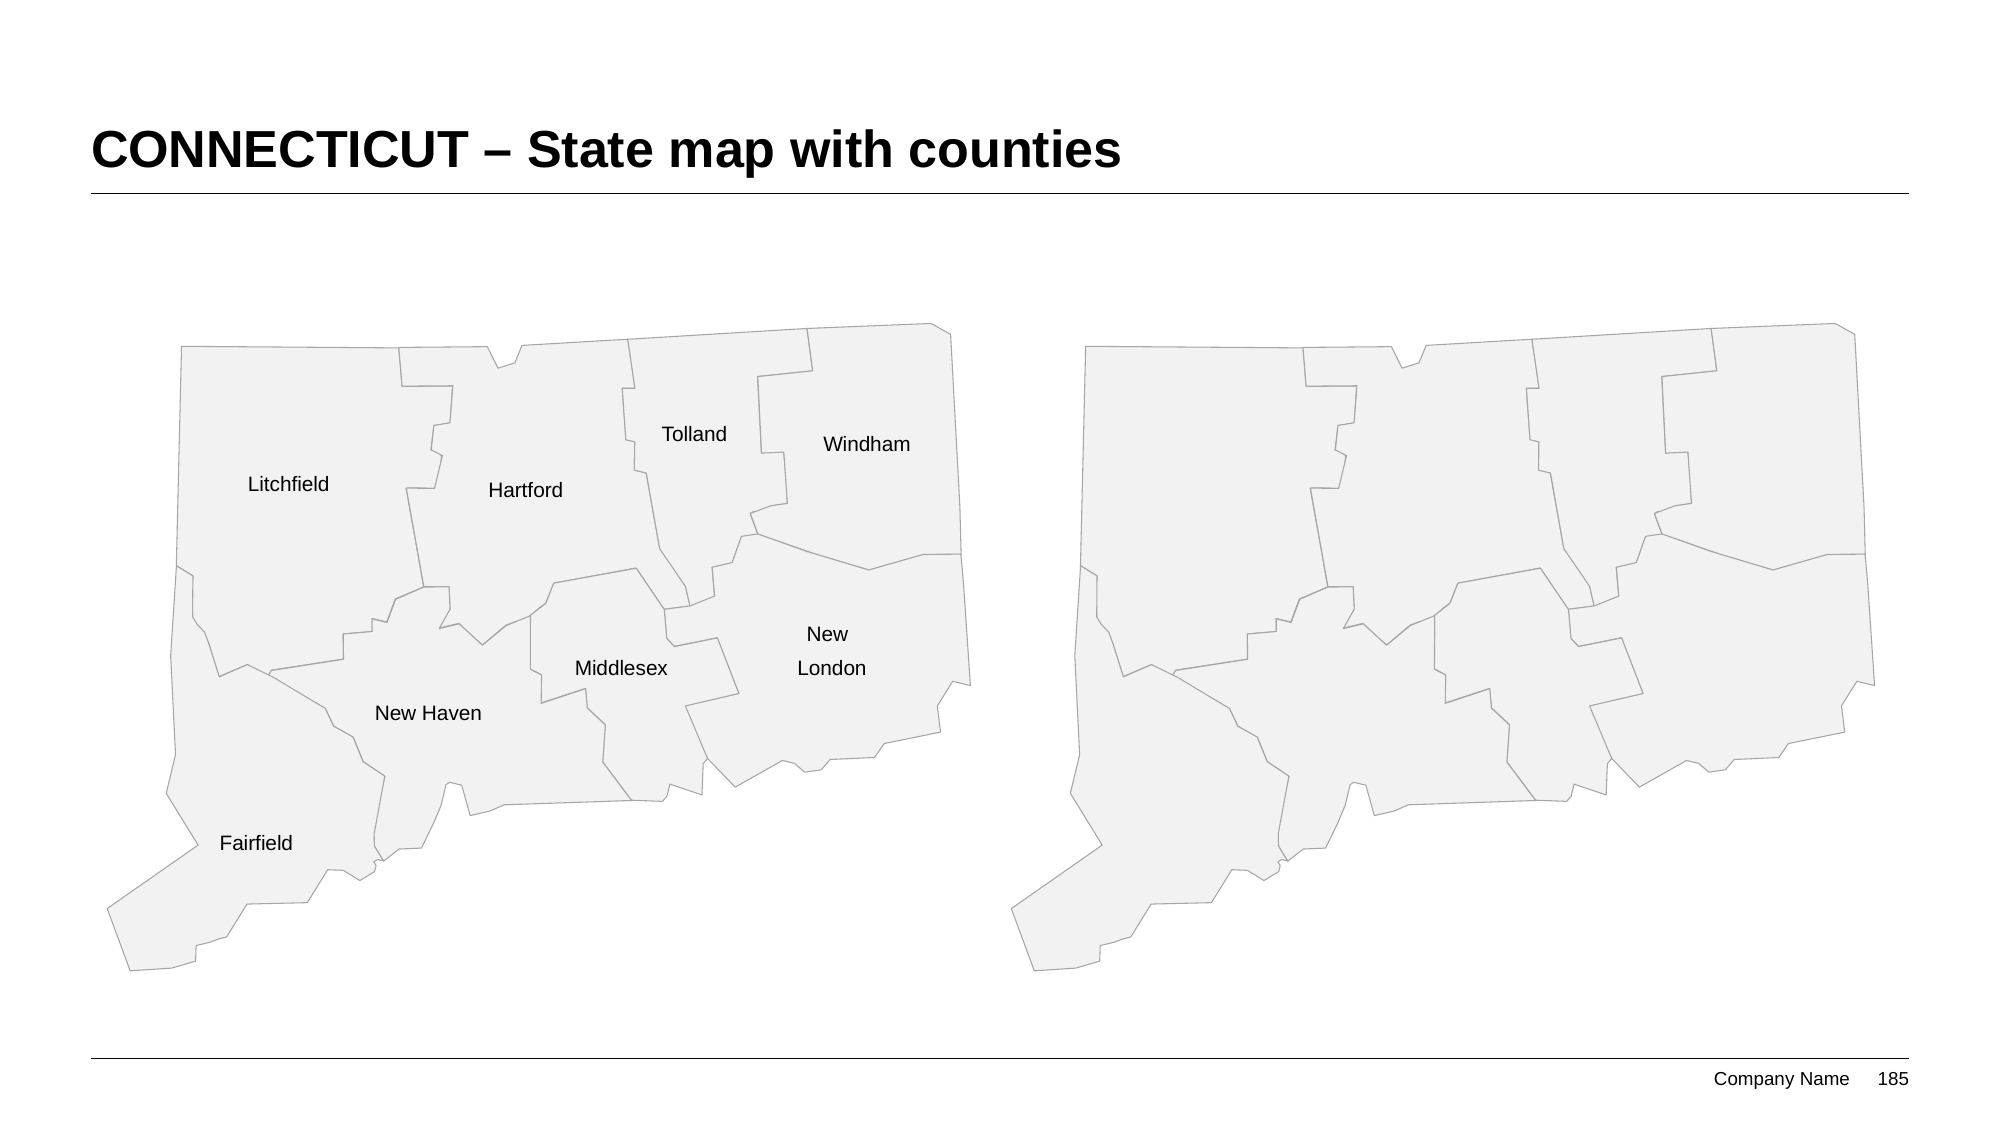

# CONNECTICUT – State map with counties

Tolland
Windham
Litchfield
Hartford
New
London
Middlesex
New Haven
Fairfield